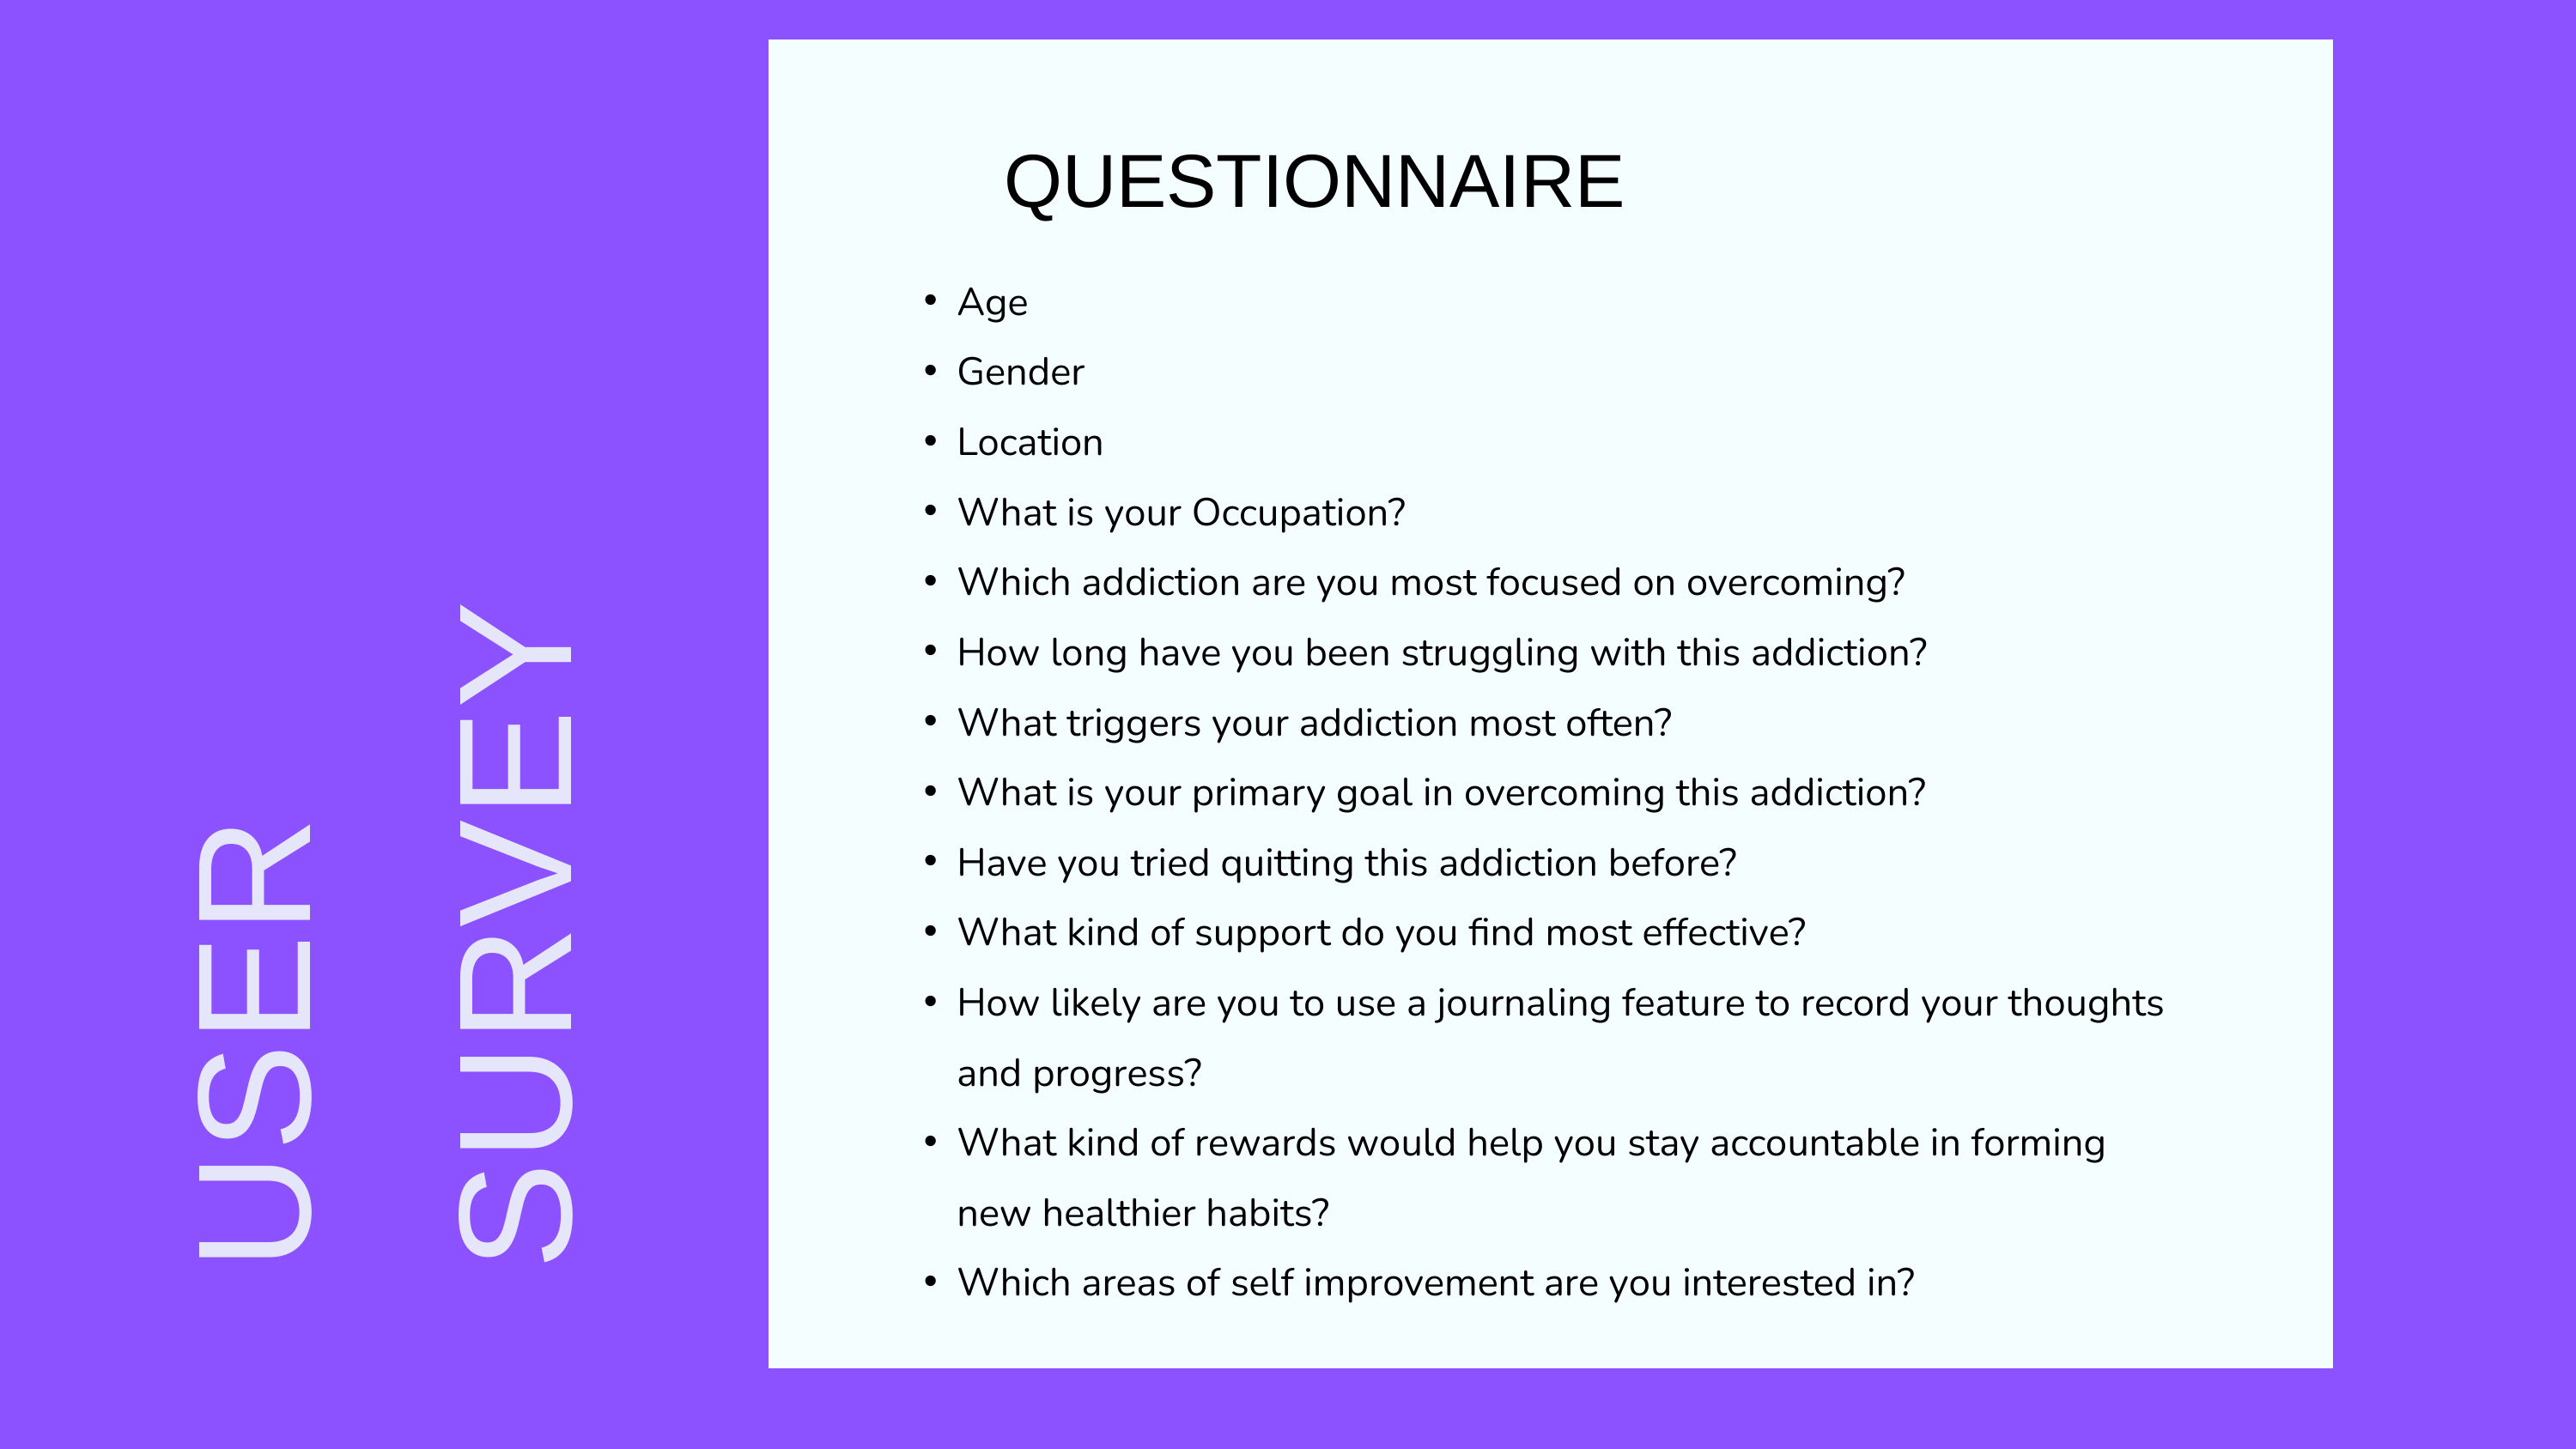

QUESTIONNAIRE
Age
Gender
Location
What is your Occupation?
Which addiction are you most focused on overcoming?
How long have you been struggling with this addiction?
What triggers your addiction most often?
What is your primary goal in overcoming this addiction?
Have you tried quitting this addiction before?
What kind of support do you find most effective?
How likely are you to use a journaling feature to record your thoughts and progress?
What kind of rewards would help you stay accountable in forming new healthier habits?
Which areas of self improvement are you interested in?

USER
SURVEY